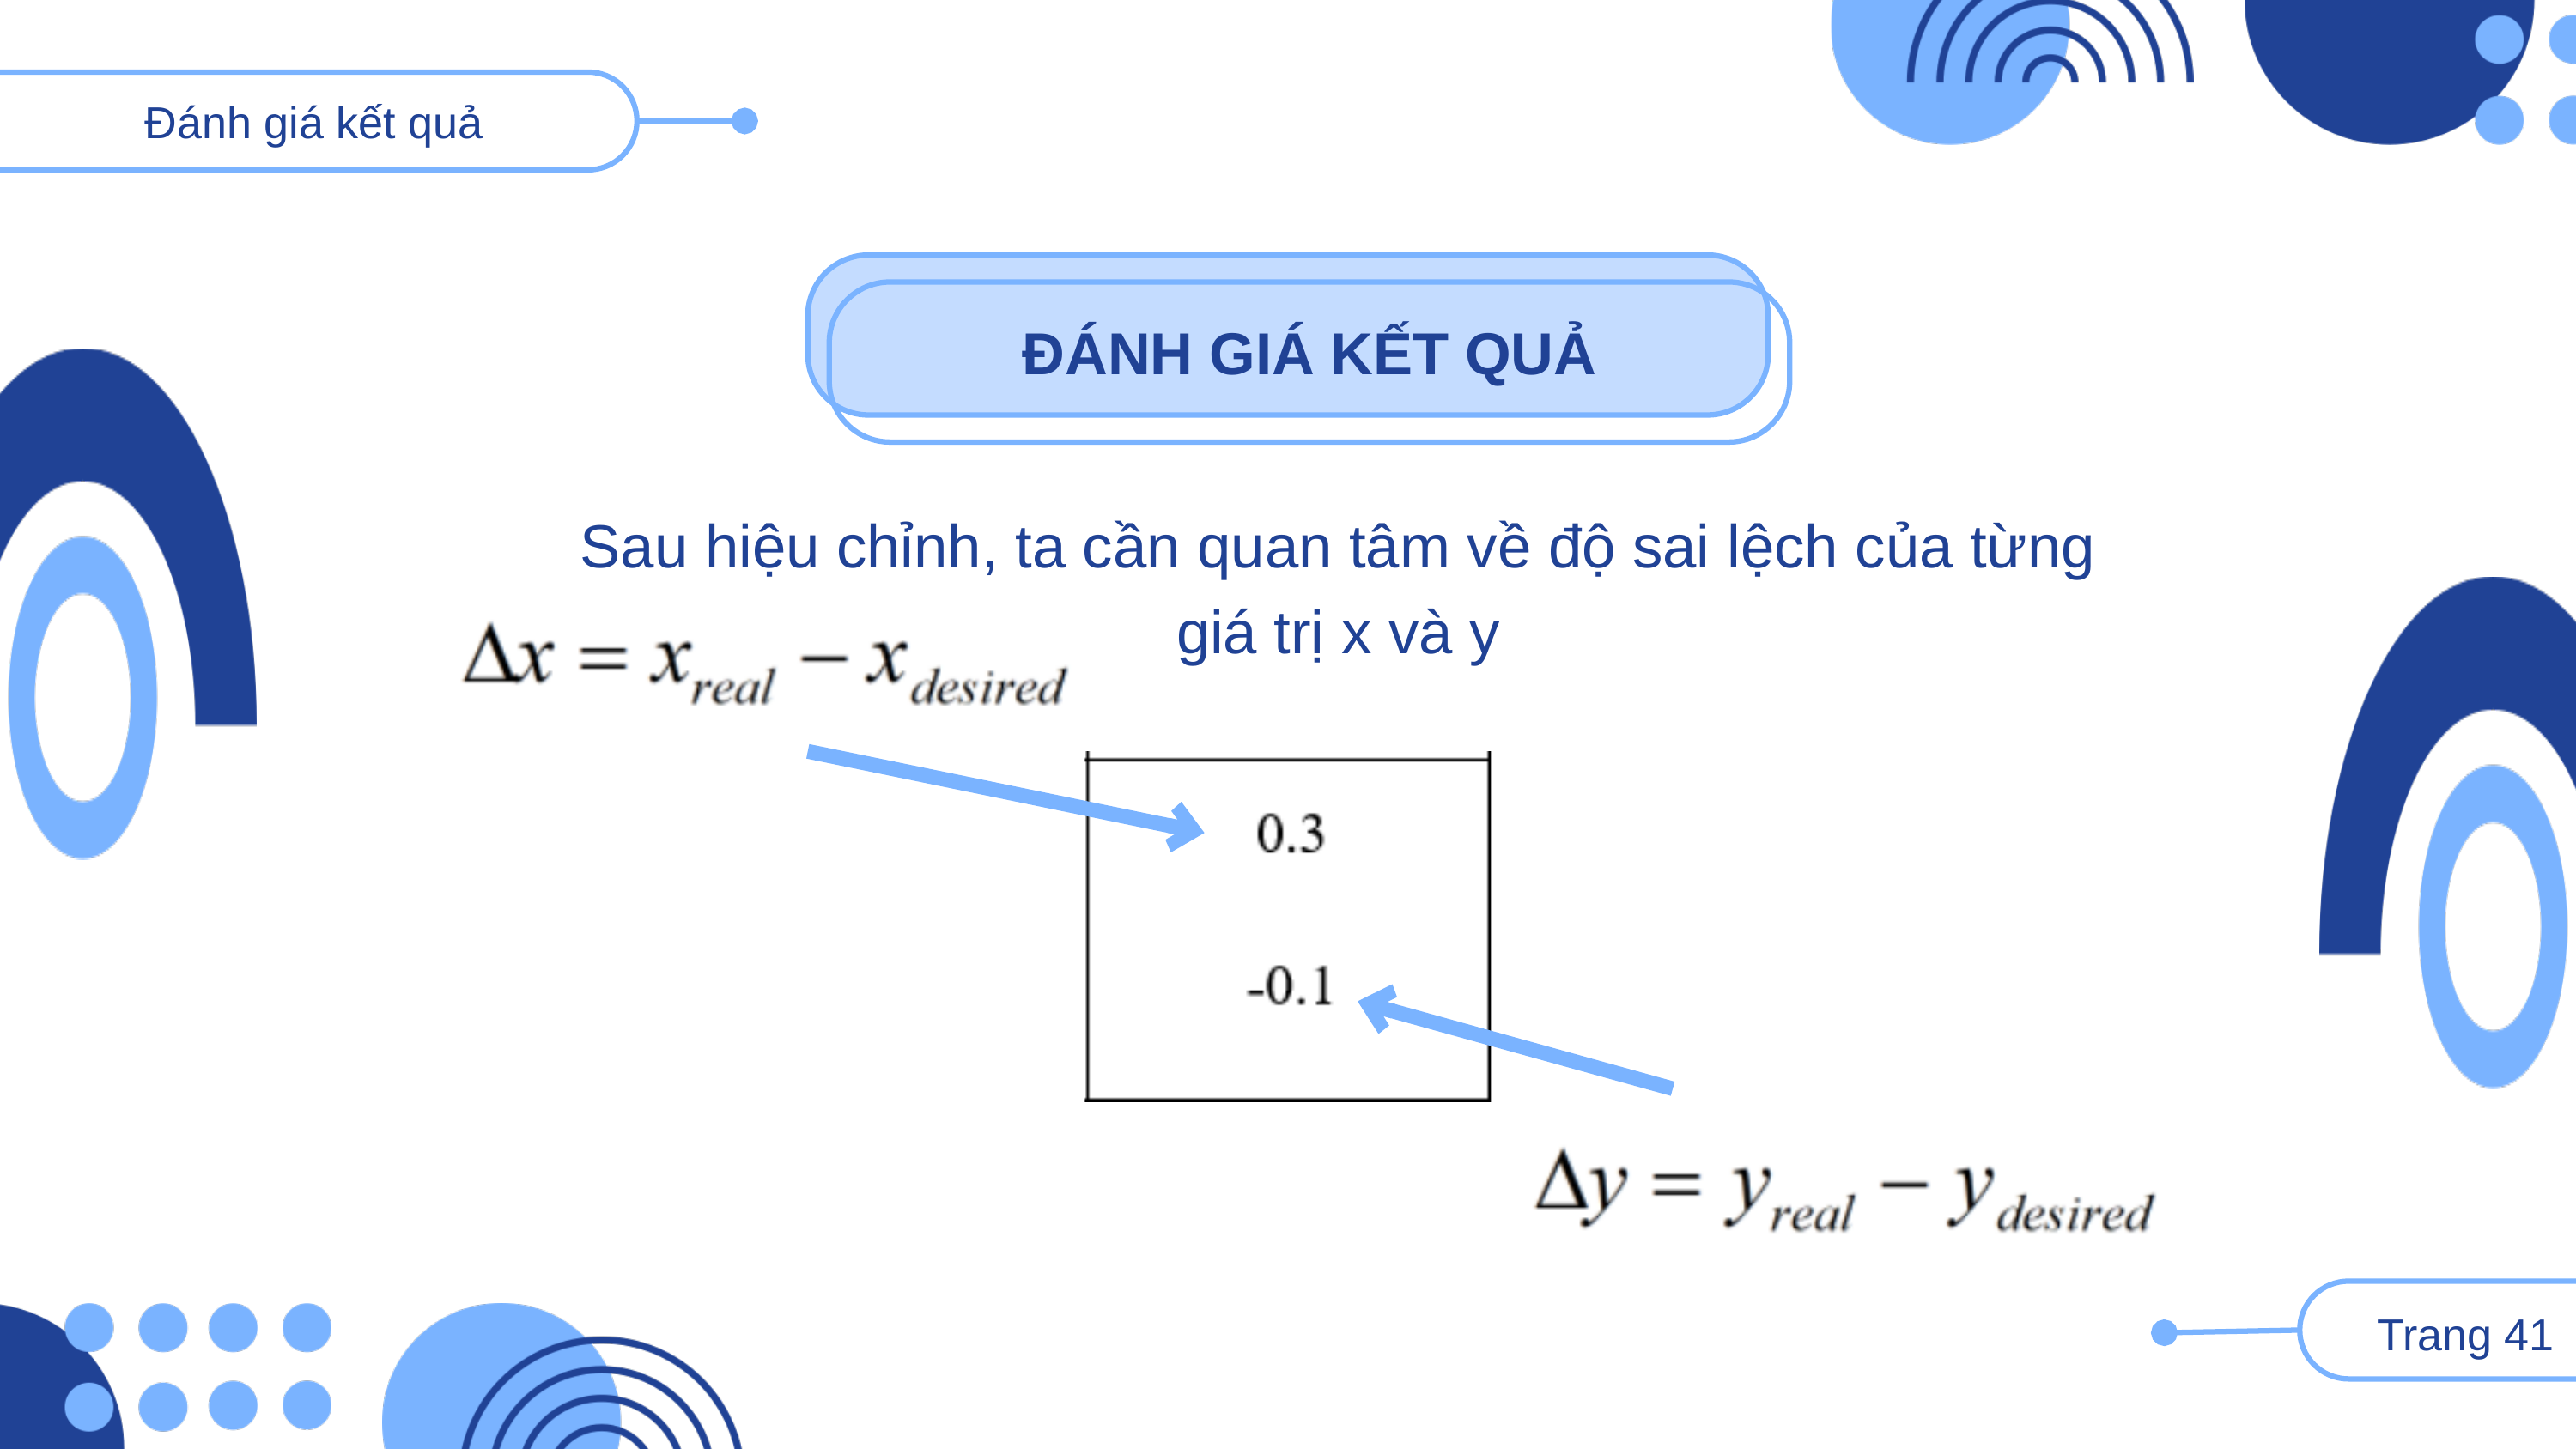

Đánh giá kết quả

ĐÁNH GIÁ KẾT QUẢ

Sau hiệu chỉnh, ta cần quan tâm về độ sai lệch của từng giá trị x và y

 Trang 41